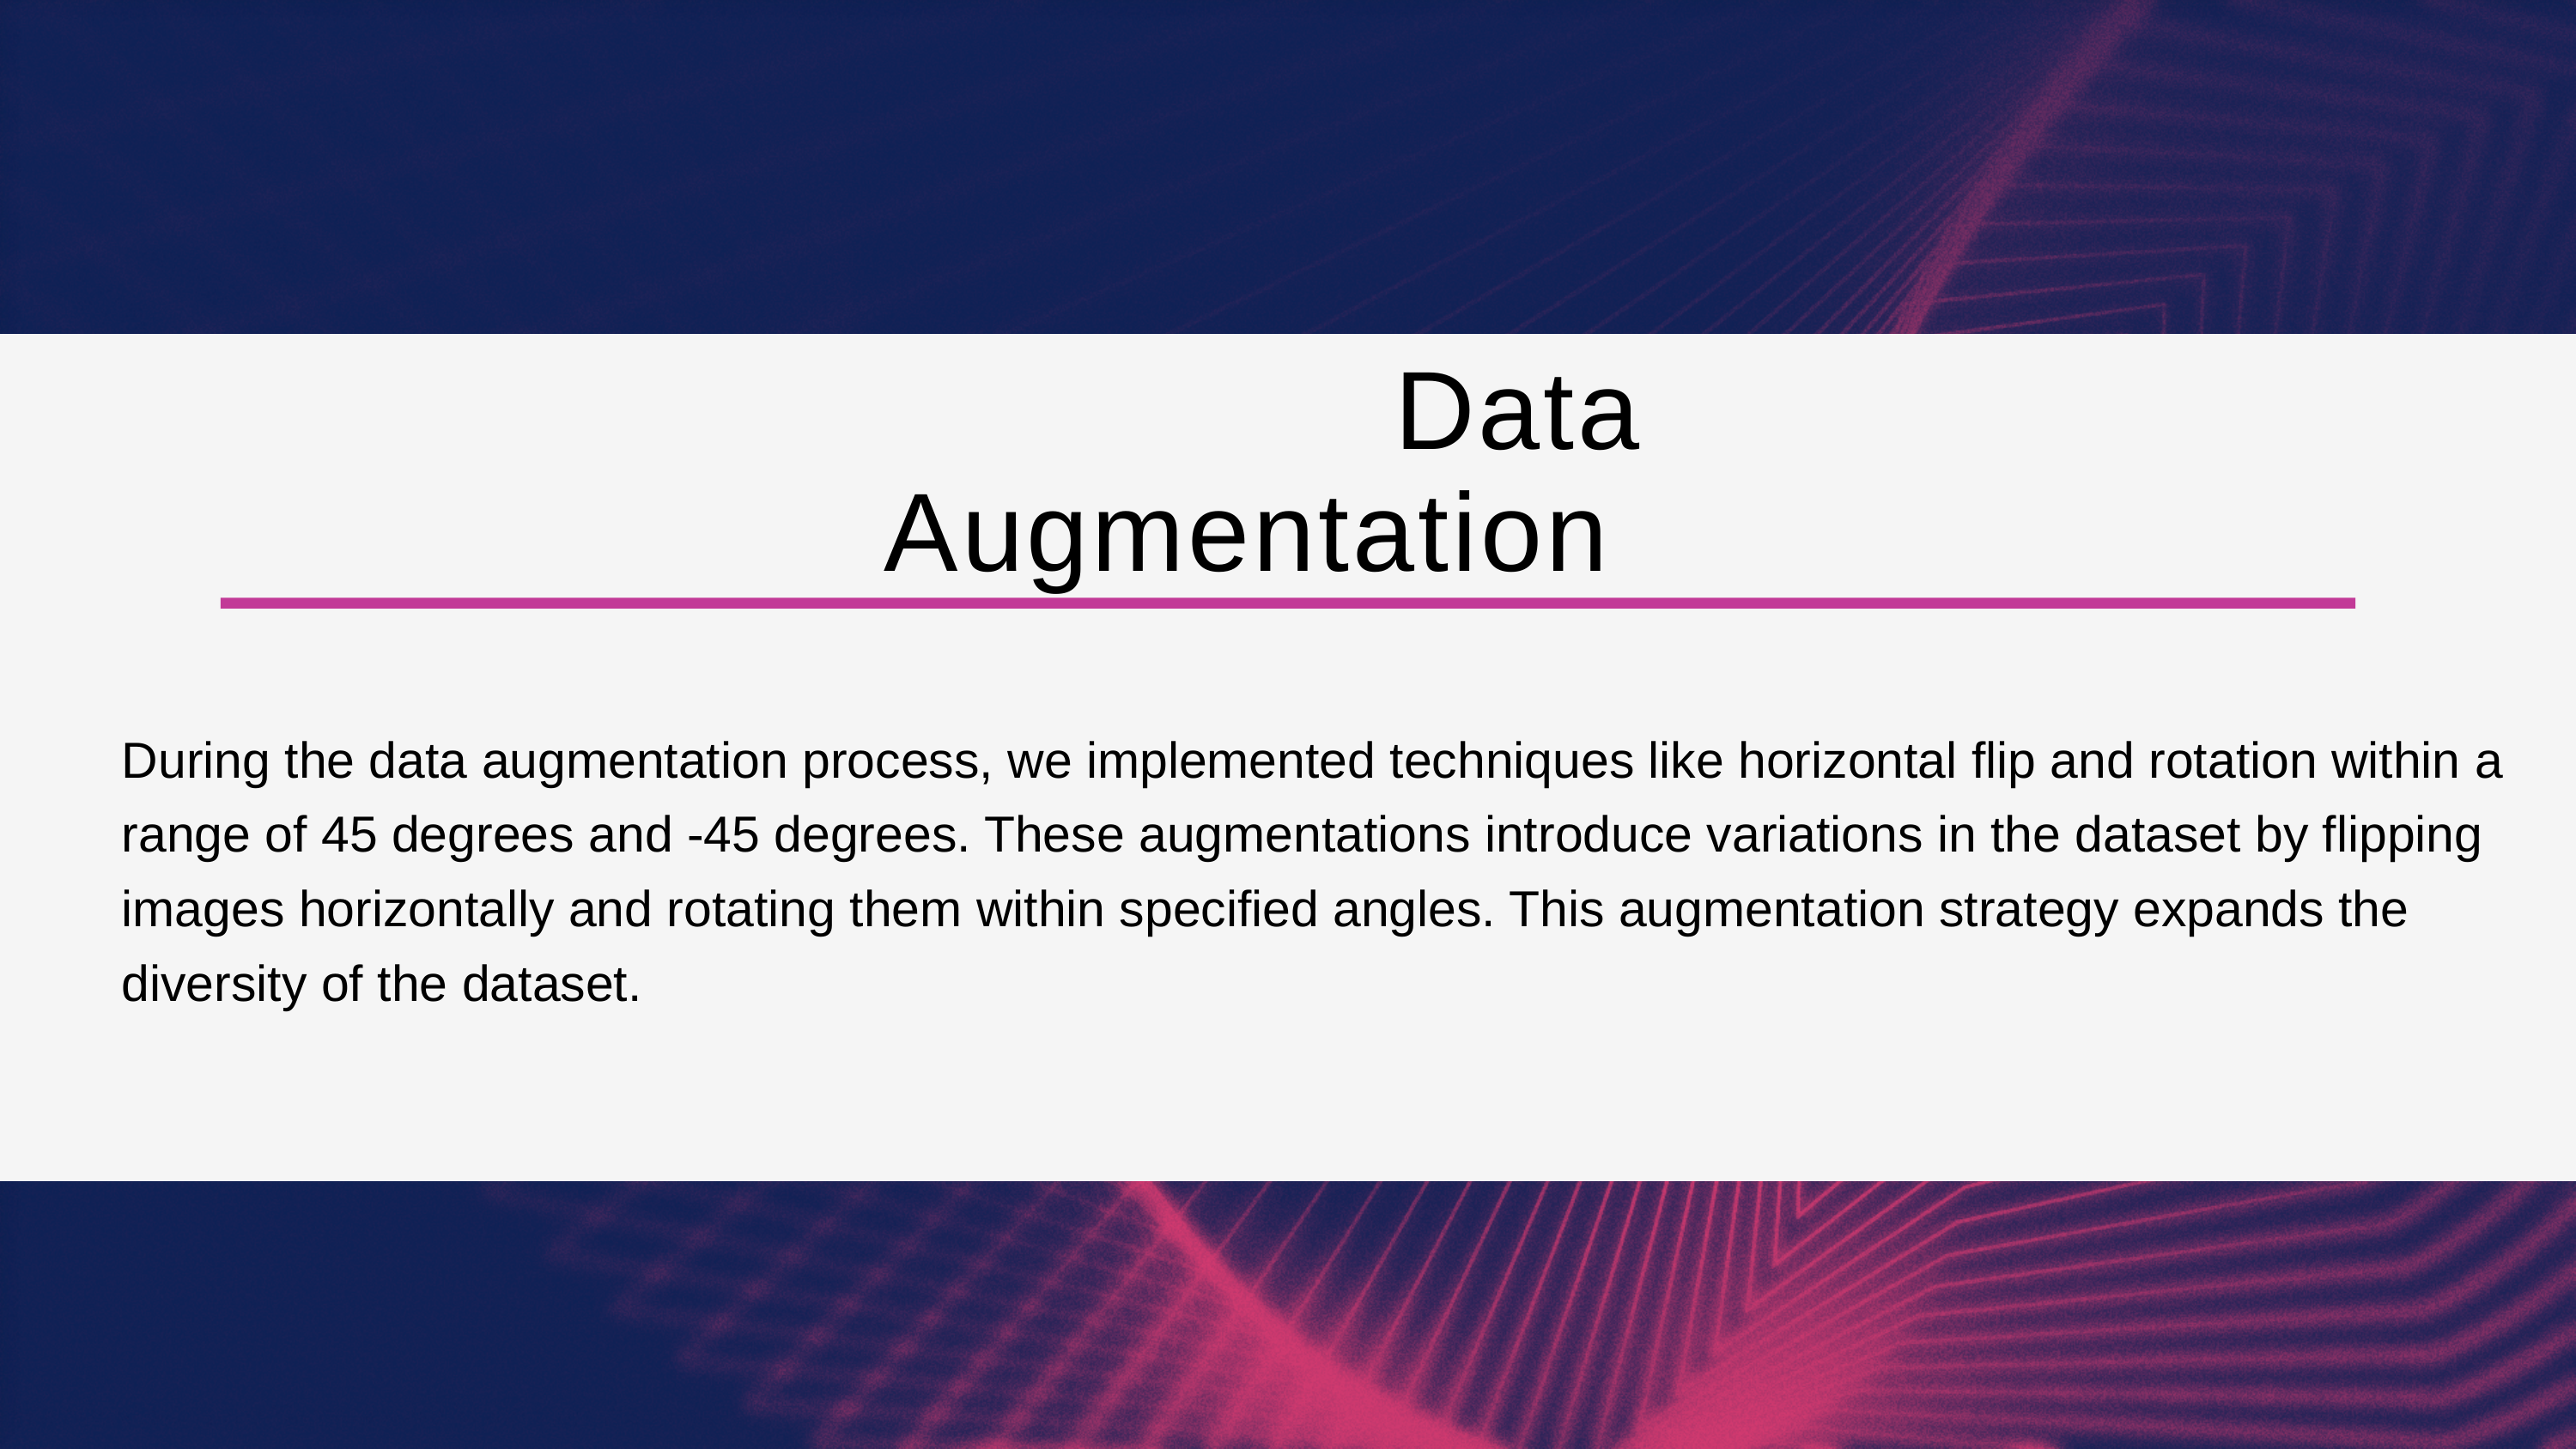

Data Augmentation

During the data augmentation process, we implemented techniques like horizontal flip and rotation within a range of 45 degrees and -45 degrees. These augmentations introduce variations in the dataset by flipping images horizontally and rotating them within specified angles. This augmentation strategy expands the diversity of the dataset.